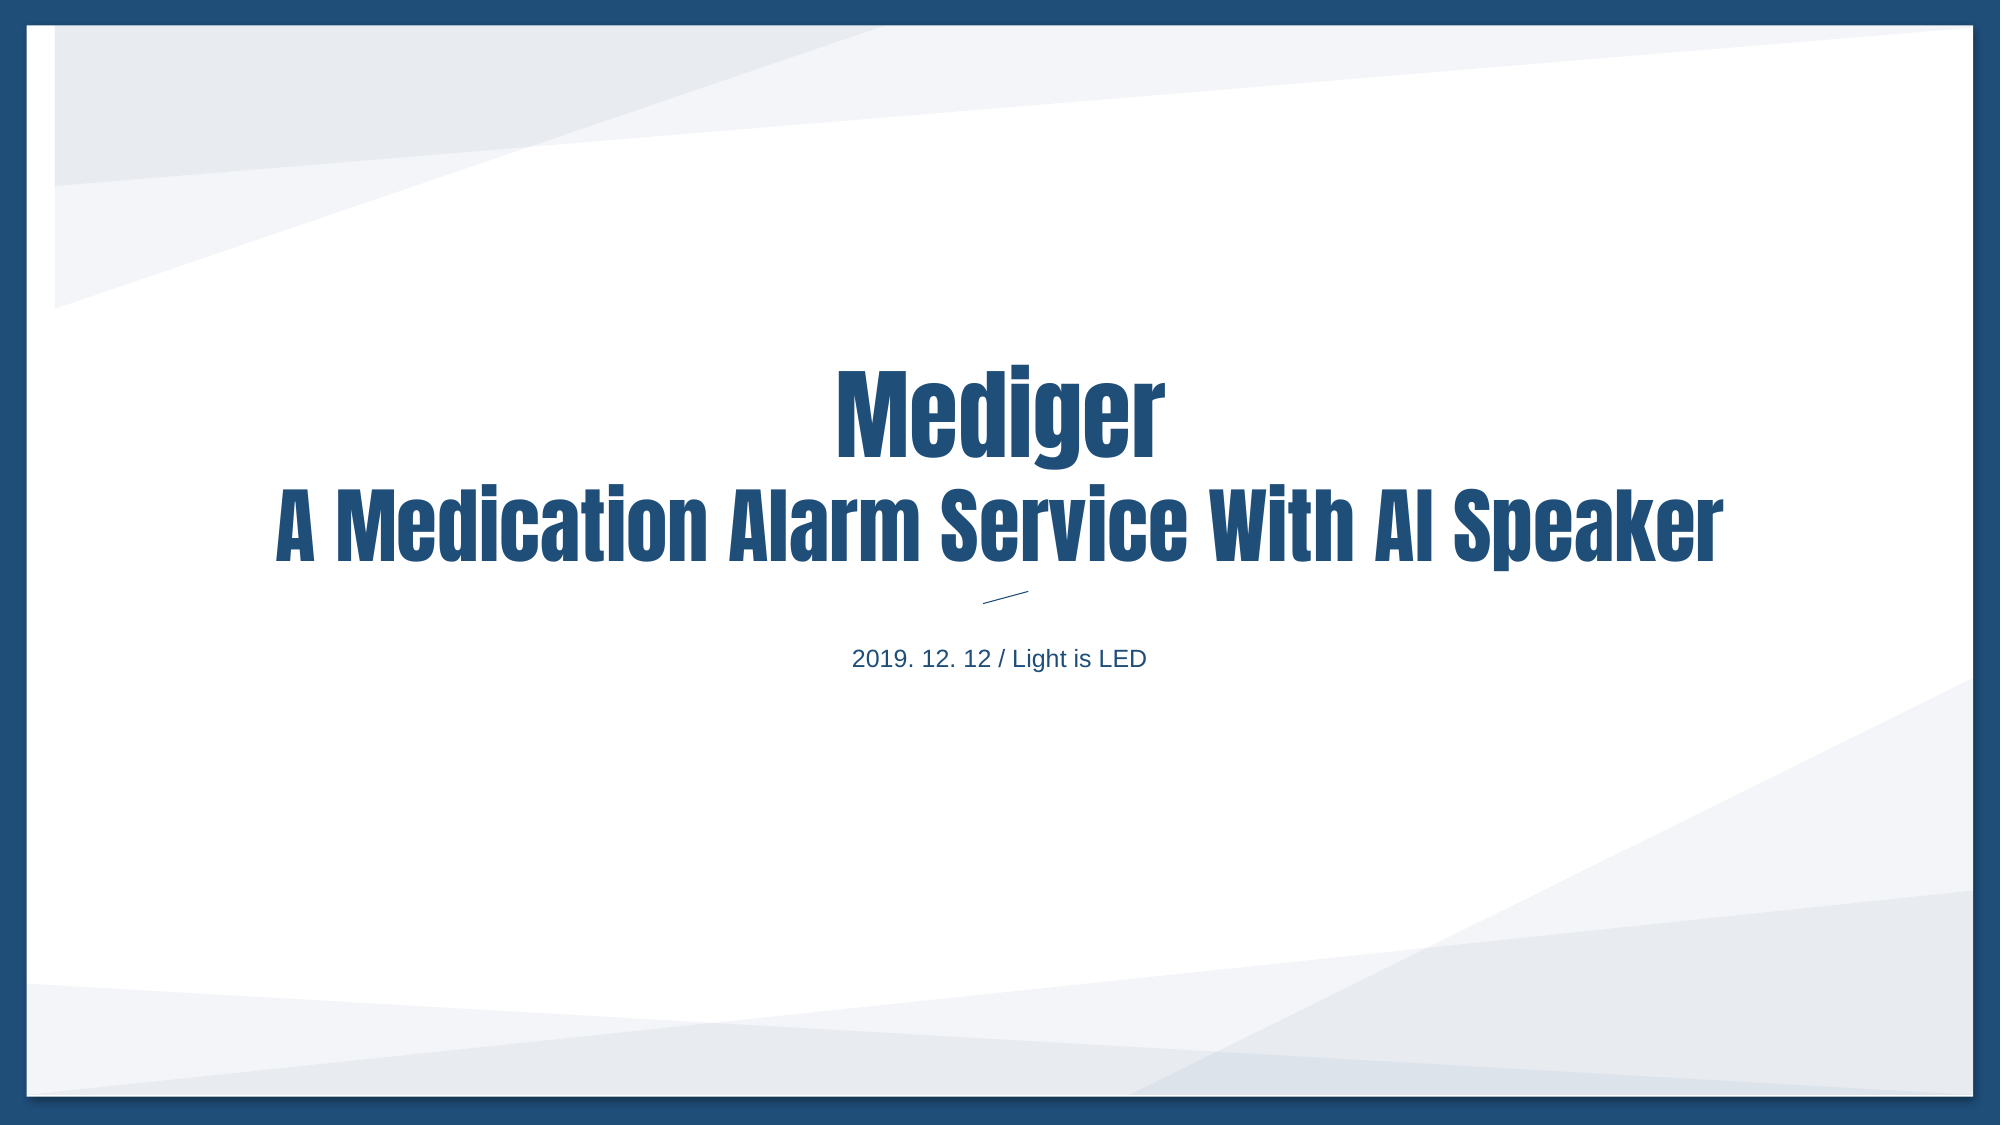

Mediger
A Medication Alarm Service With AI Speaker
2019. 12. 12 / Light is LED